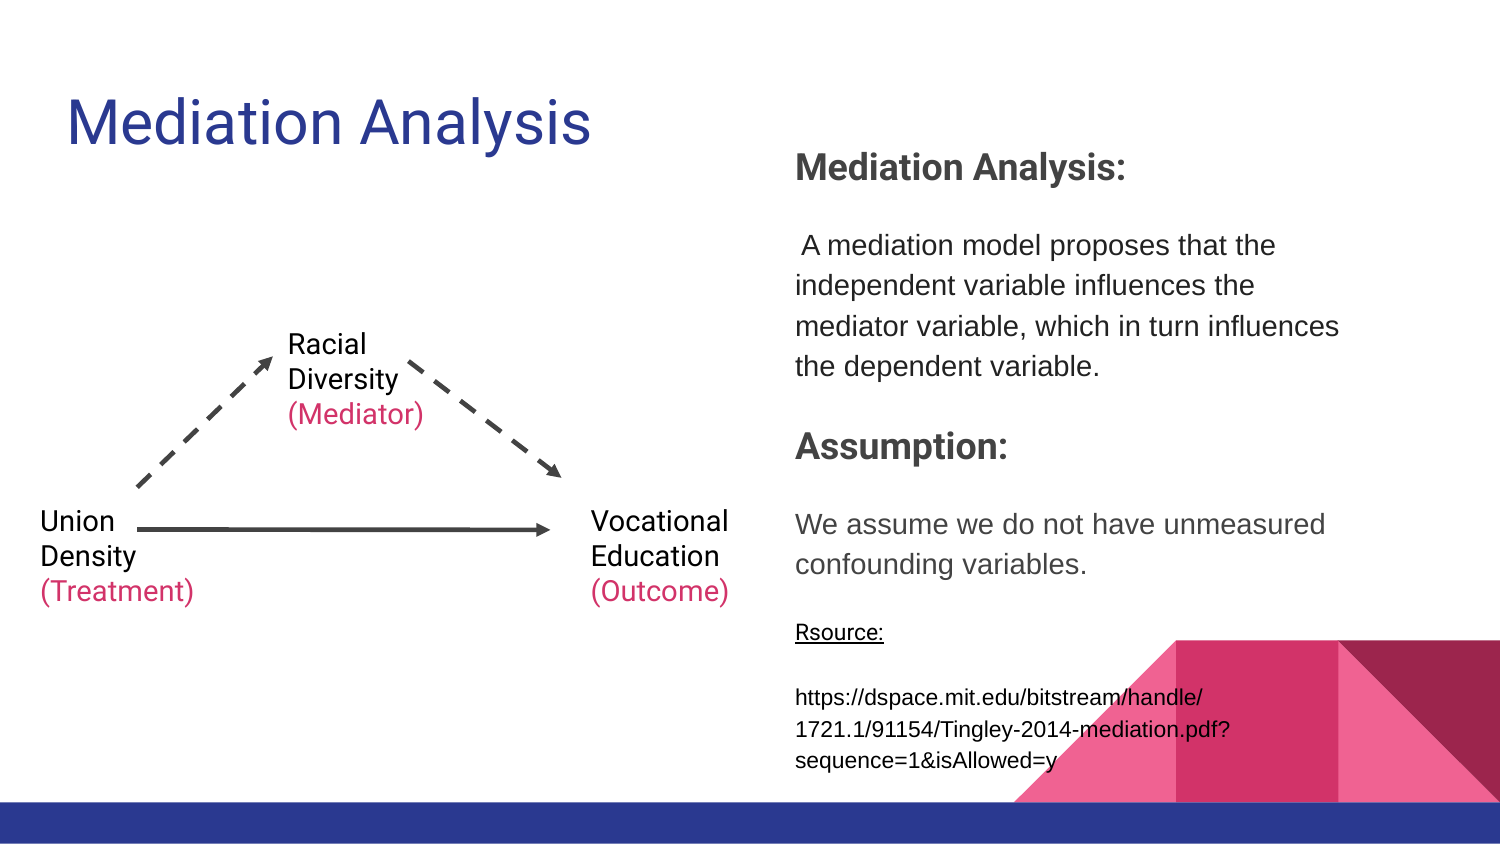

# Mediation Analysis
Mediation Analysis:
 A mediation model proposes that the independent variable influences the mediator variable, which in turn influences the dependent variable.
Assumption:
We assume we do not have unmeasured confounding variables.
Rsource:
https://dspace.mit.edu/bitstream/handle/1721.1/91154/Tingley-2014-mediation.pdf?sequence=1&isAllowed=y

Racial Diversity
(Mediator)
Union Density
(Treatment)
Vocational Education
(Outcome)